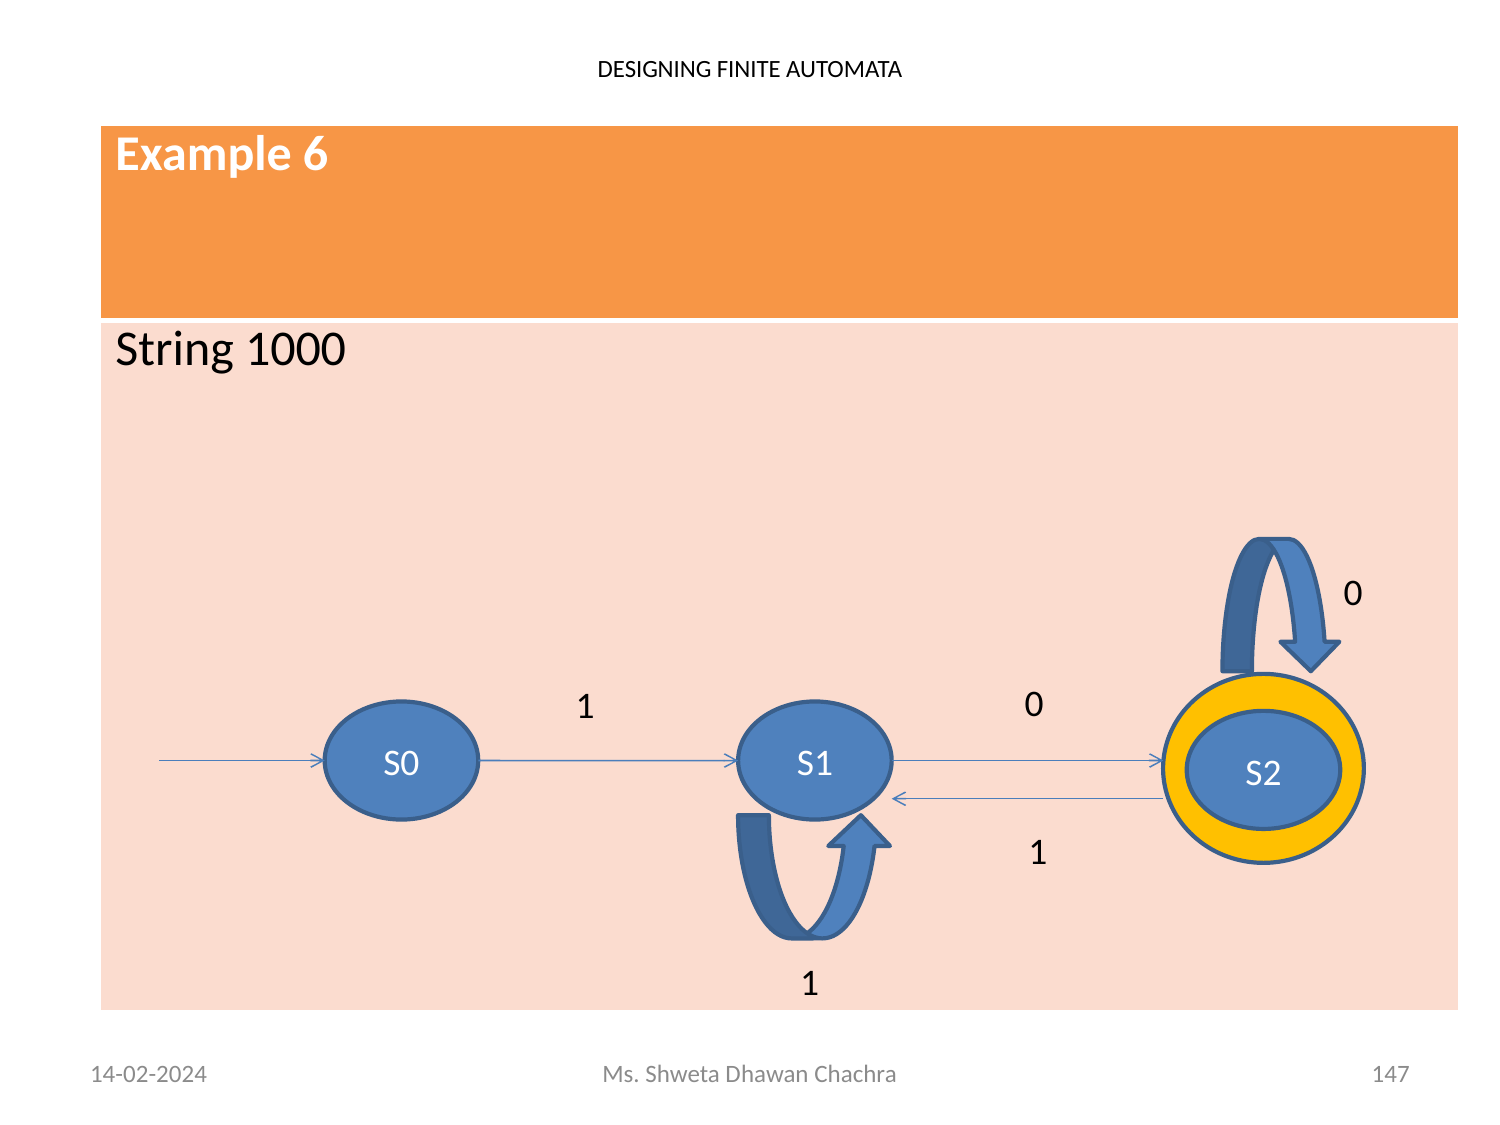

# DESIGNING FINITE AUTOMATA
| Example 6 |
| --- |
| String 1000 |

0
0
1

S0
S1
S2

1
1
14-02-2024
Ms. Shweta Dhawan Chachra
147